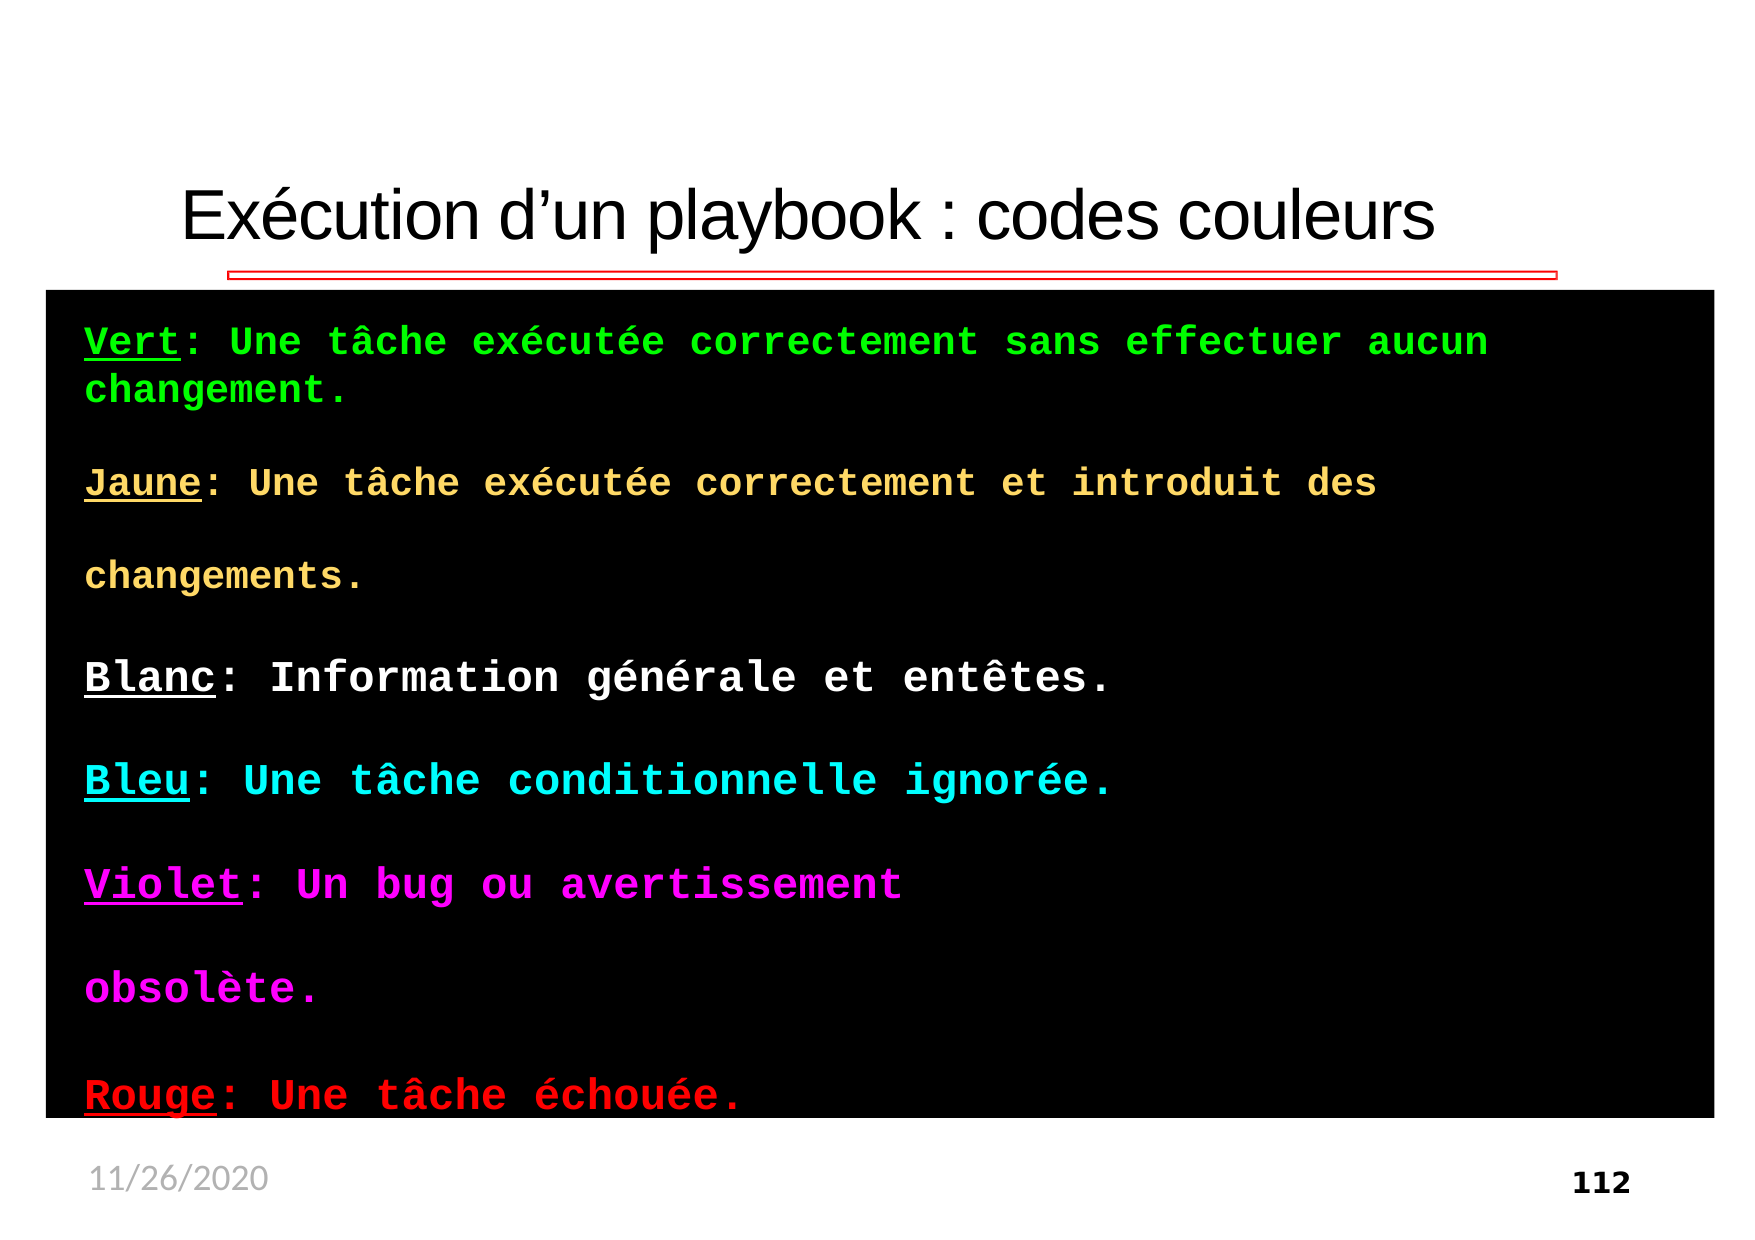

# Exécution d’un playbook : codes couleurs
Vert: Une tâche exécutée correctement sans effectuer aucun changement.
Jaune: Une tâche exécutée correctement et introduit des changements.
Blanc: Information générale et entêtes.
Bleu: Une tâche conditionnelle ignorée.
Violet: Un bug ou avertissement obsolète.

Rouge: Une tâche échouée.
11/26/2020
112